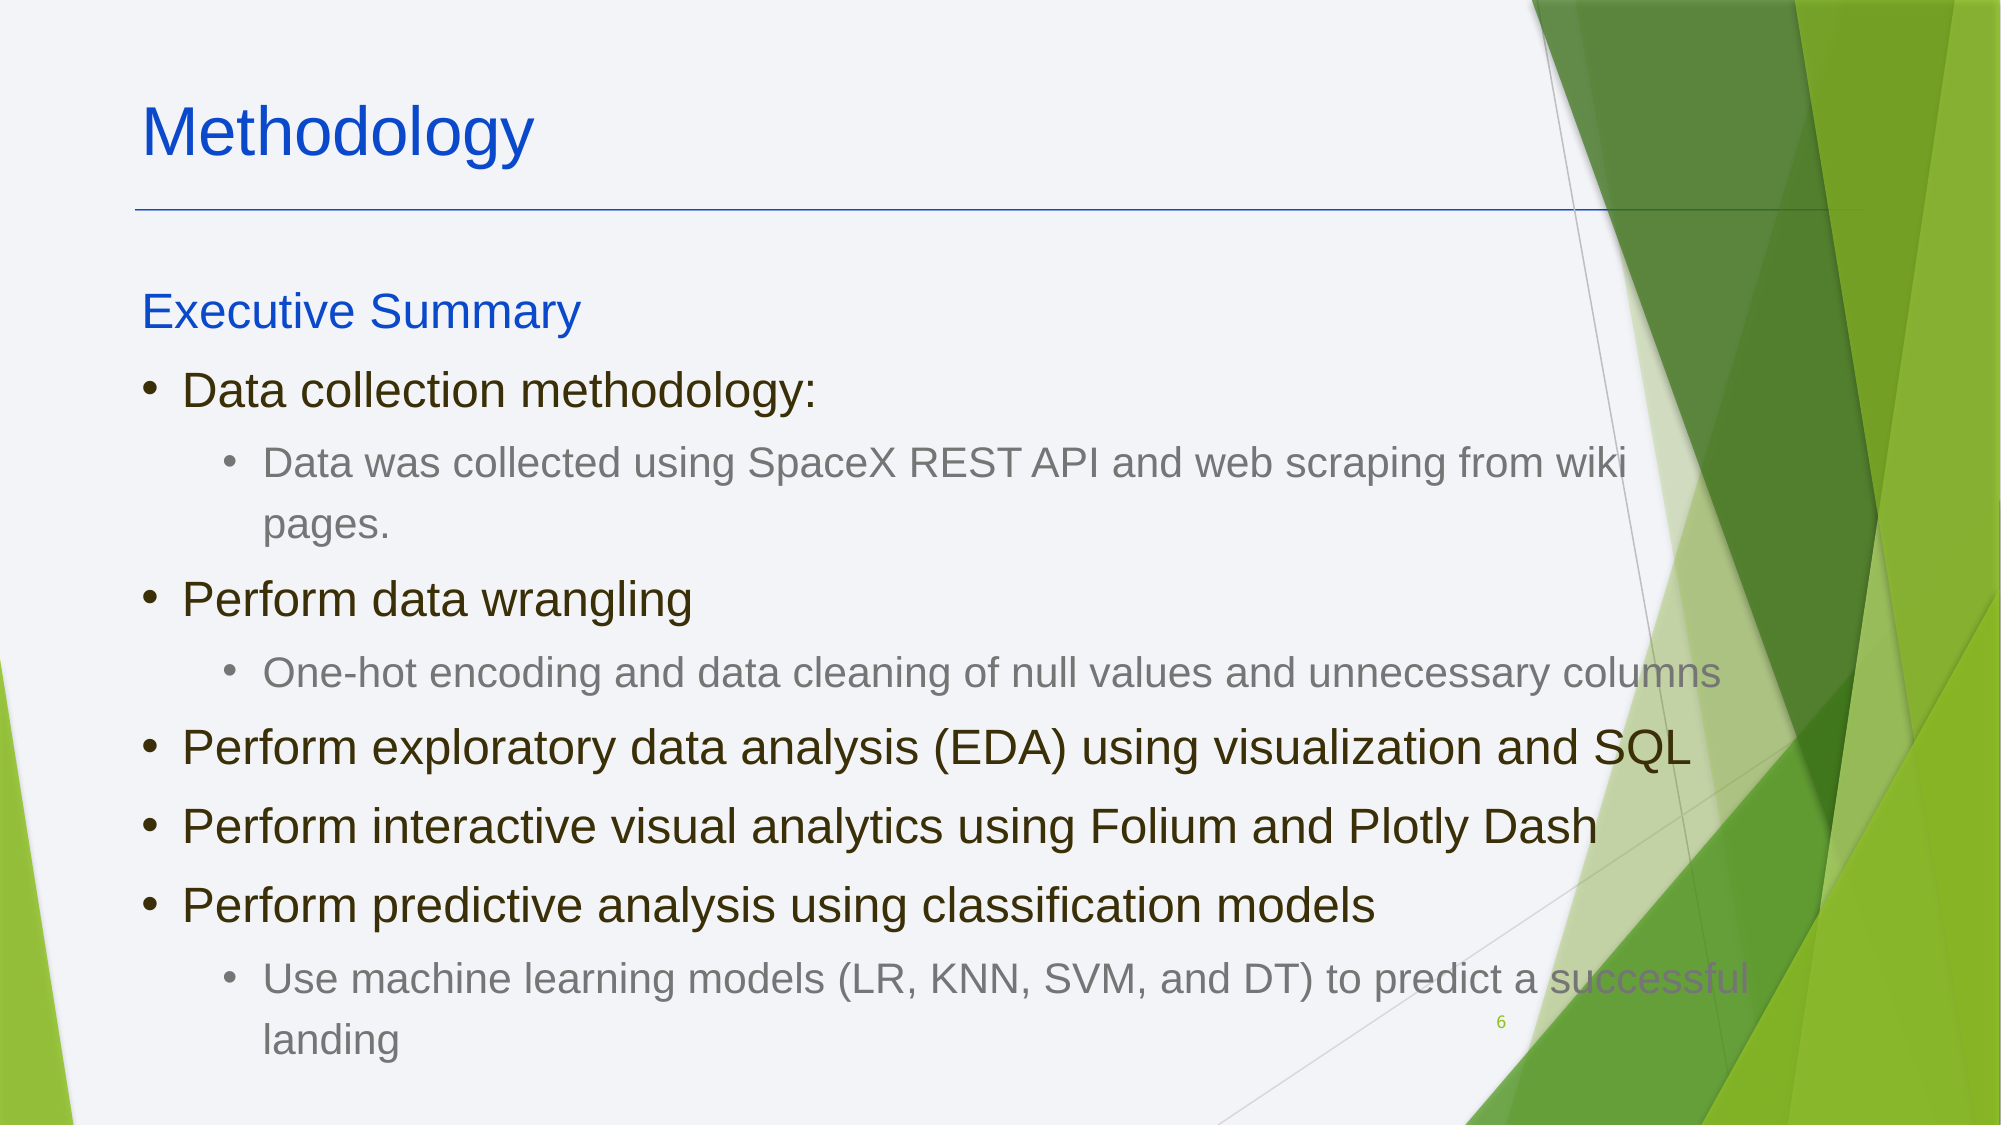

Methodology
Executive Summary
Data collection methodology:
Data was collected using SpaceX REST API and web scraping from wiki pages.
Perform data wrangling
One-hot encoding and data cleaning of null values and unnecessary columns
Perform exploratory data analysis (EDA) using visualization and SQL
Perform interactive visual analytics using Folium and Plotly Dash
Perform predictive analysis using classification models
Use machine learning models (LR, KNN, SVM, and DT) to predict a successful landing

6